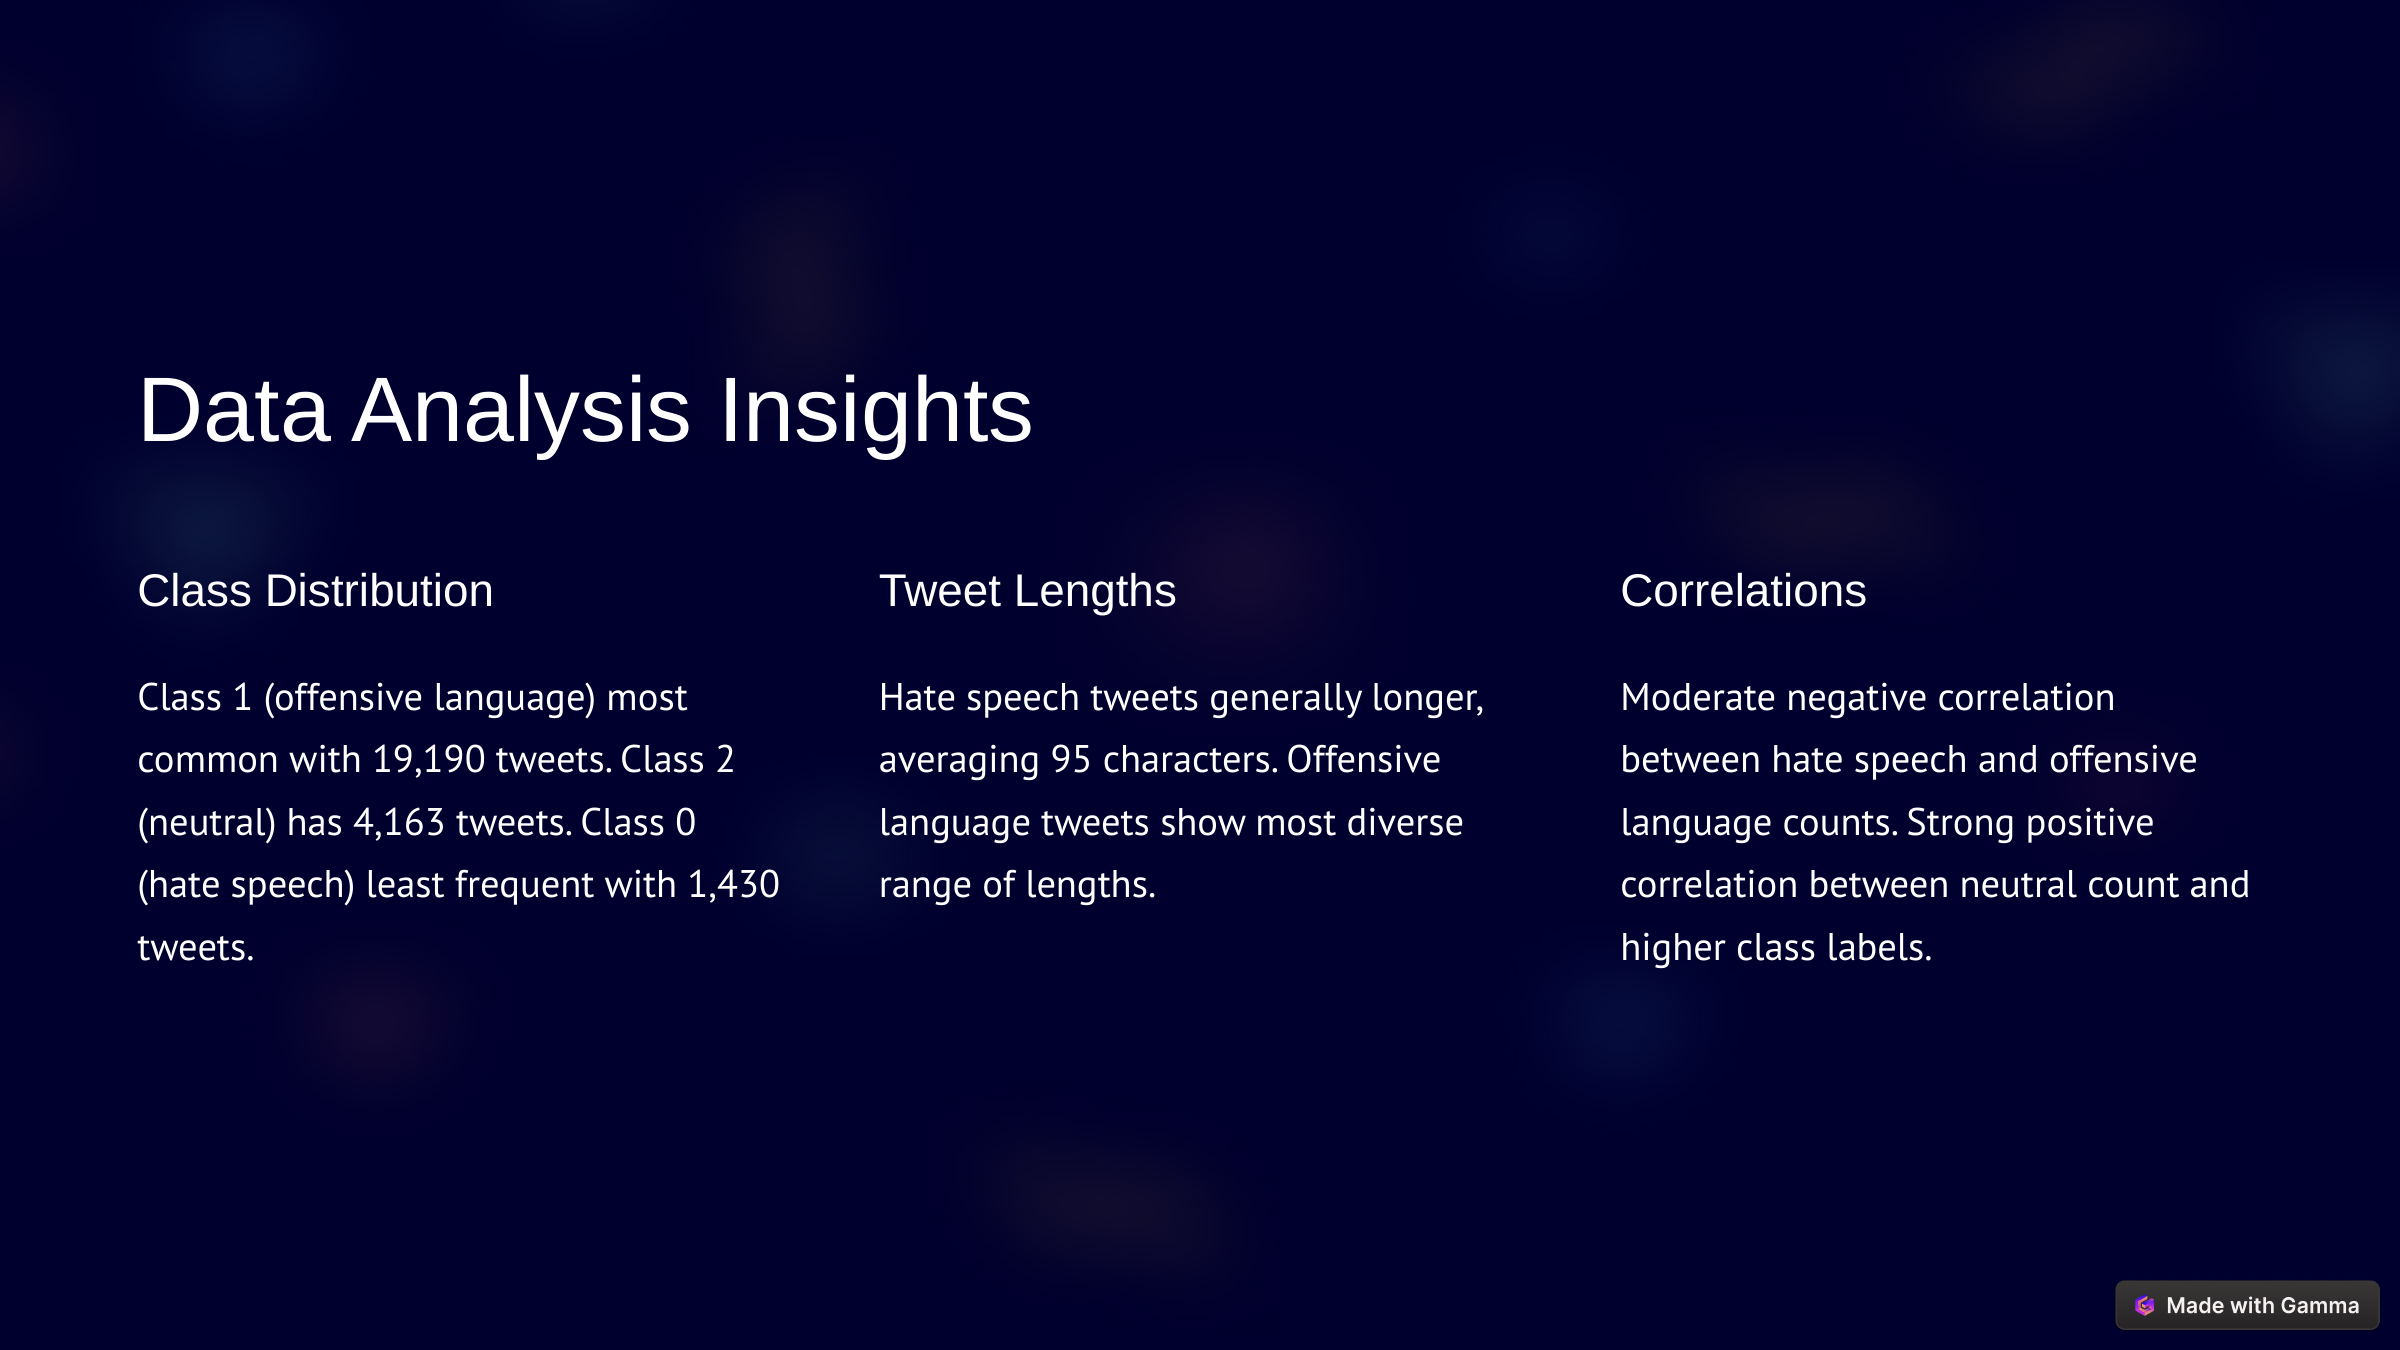

Data Analysis Insights
Class Distribution
Tweet Lengths
Correlations
Class 1 (offensive language) most common with 19,190 tweets. Class 2 (neutral) has 4,163 tweets. Class 0 (hate speech) least frequent with 1,430 tweets.
Hate speech tweets generally longer, averaging 95 characters. Offensive language tweets show most diverse range of lengths.
Moderate negative correlation between hate speech and offensive language counts. Strong positive correlation between neutral count and higher class labels.